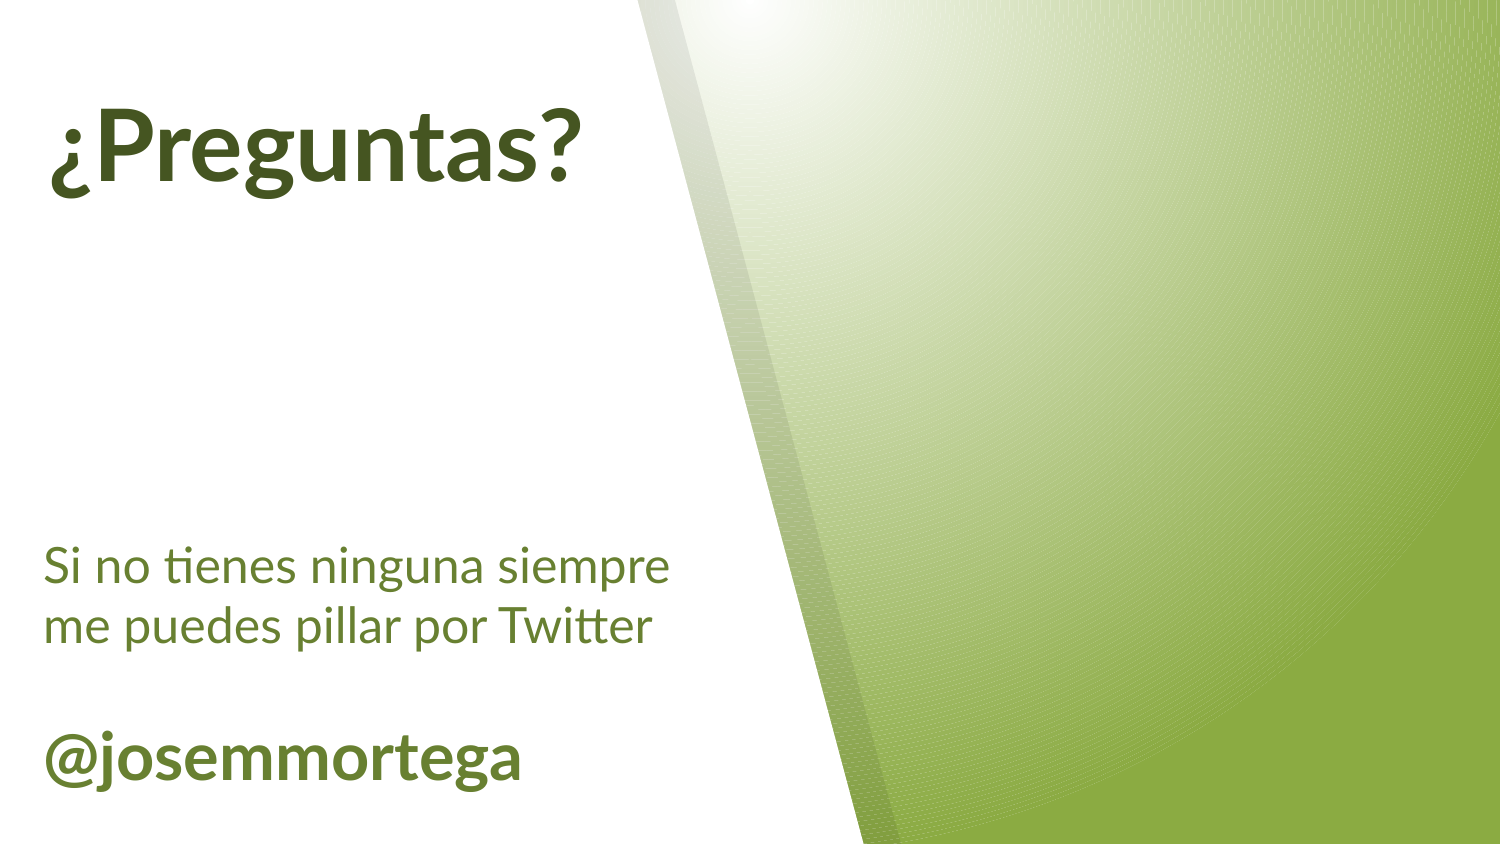

¿Preguntas?
Si no tienes ninguna siempre me puedes pillar por Twitter

@josemmortega